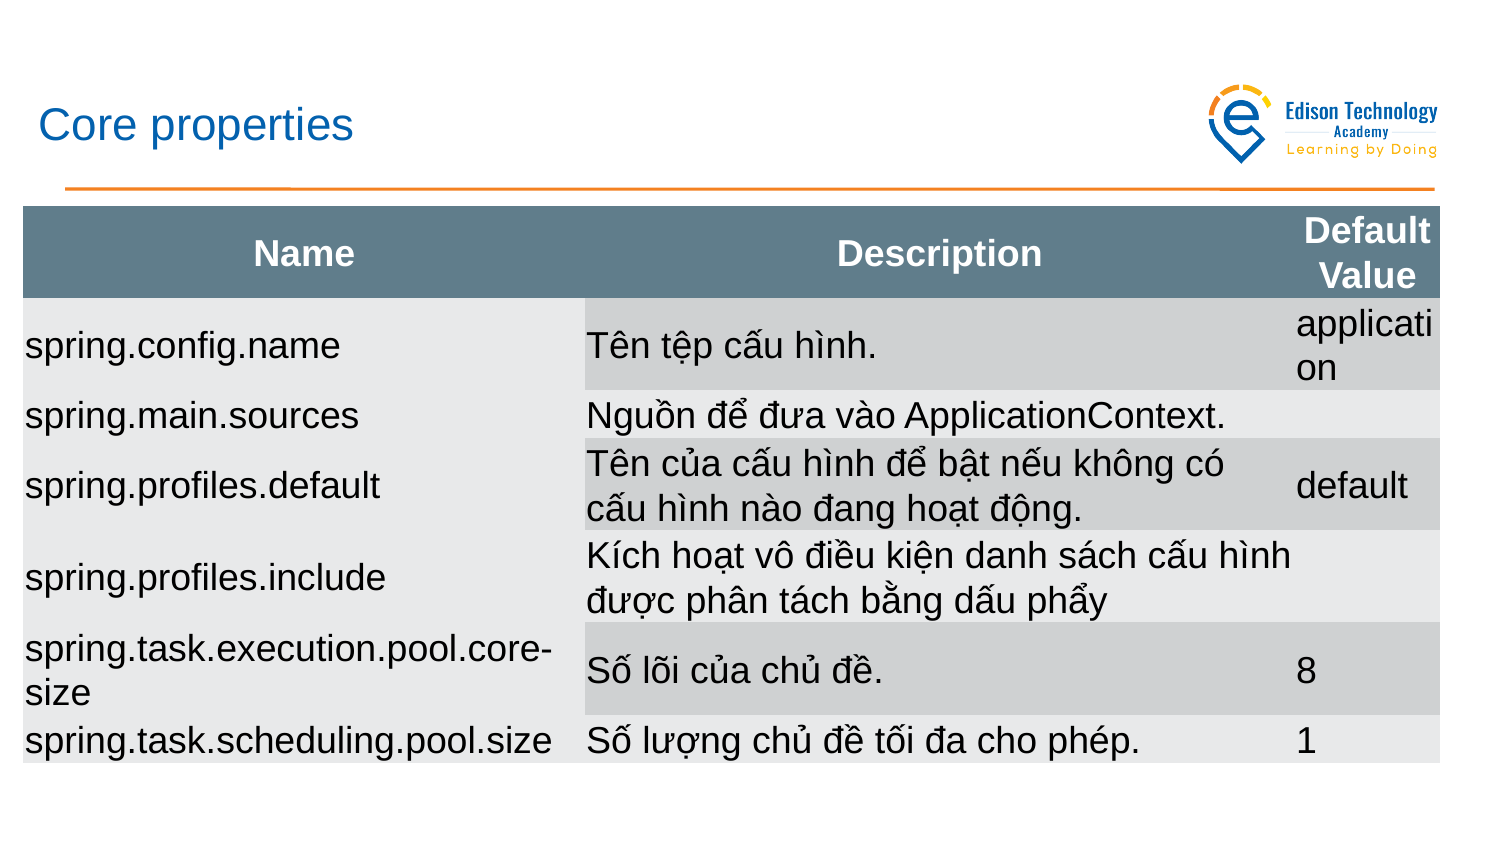

# Core properties
| Name | Description | Default Value |
| --- | --- | --- |
| spring.config.name | Tên tệp cấu hình. | application |
| spring.main.sources | Nguồn để đưa vào ApplicationContext. |  |
| spring.profiles.default | Tên của cấu hình để bật nếu không có cấu hình nào đang hoạt động. | default |
| spring.profiles.include | Kích hoạt vô điều kiện danh sách cấu hình được phân tách bằng dấu phẩy |  |
| spring.task.execution.pool.core-size | Số lõi của chủ đề. | 8 |
| spring.task.scheduling.pool.size | Số lượng chủ đề tối đa cho phép. | 1 |